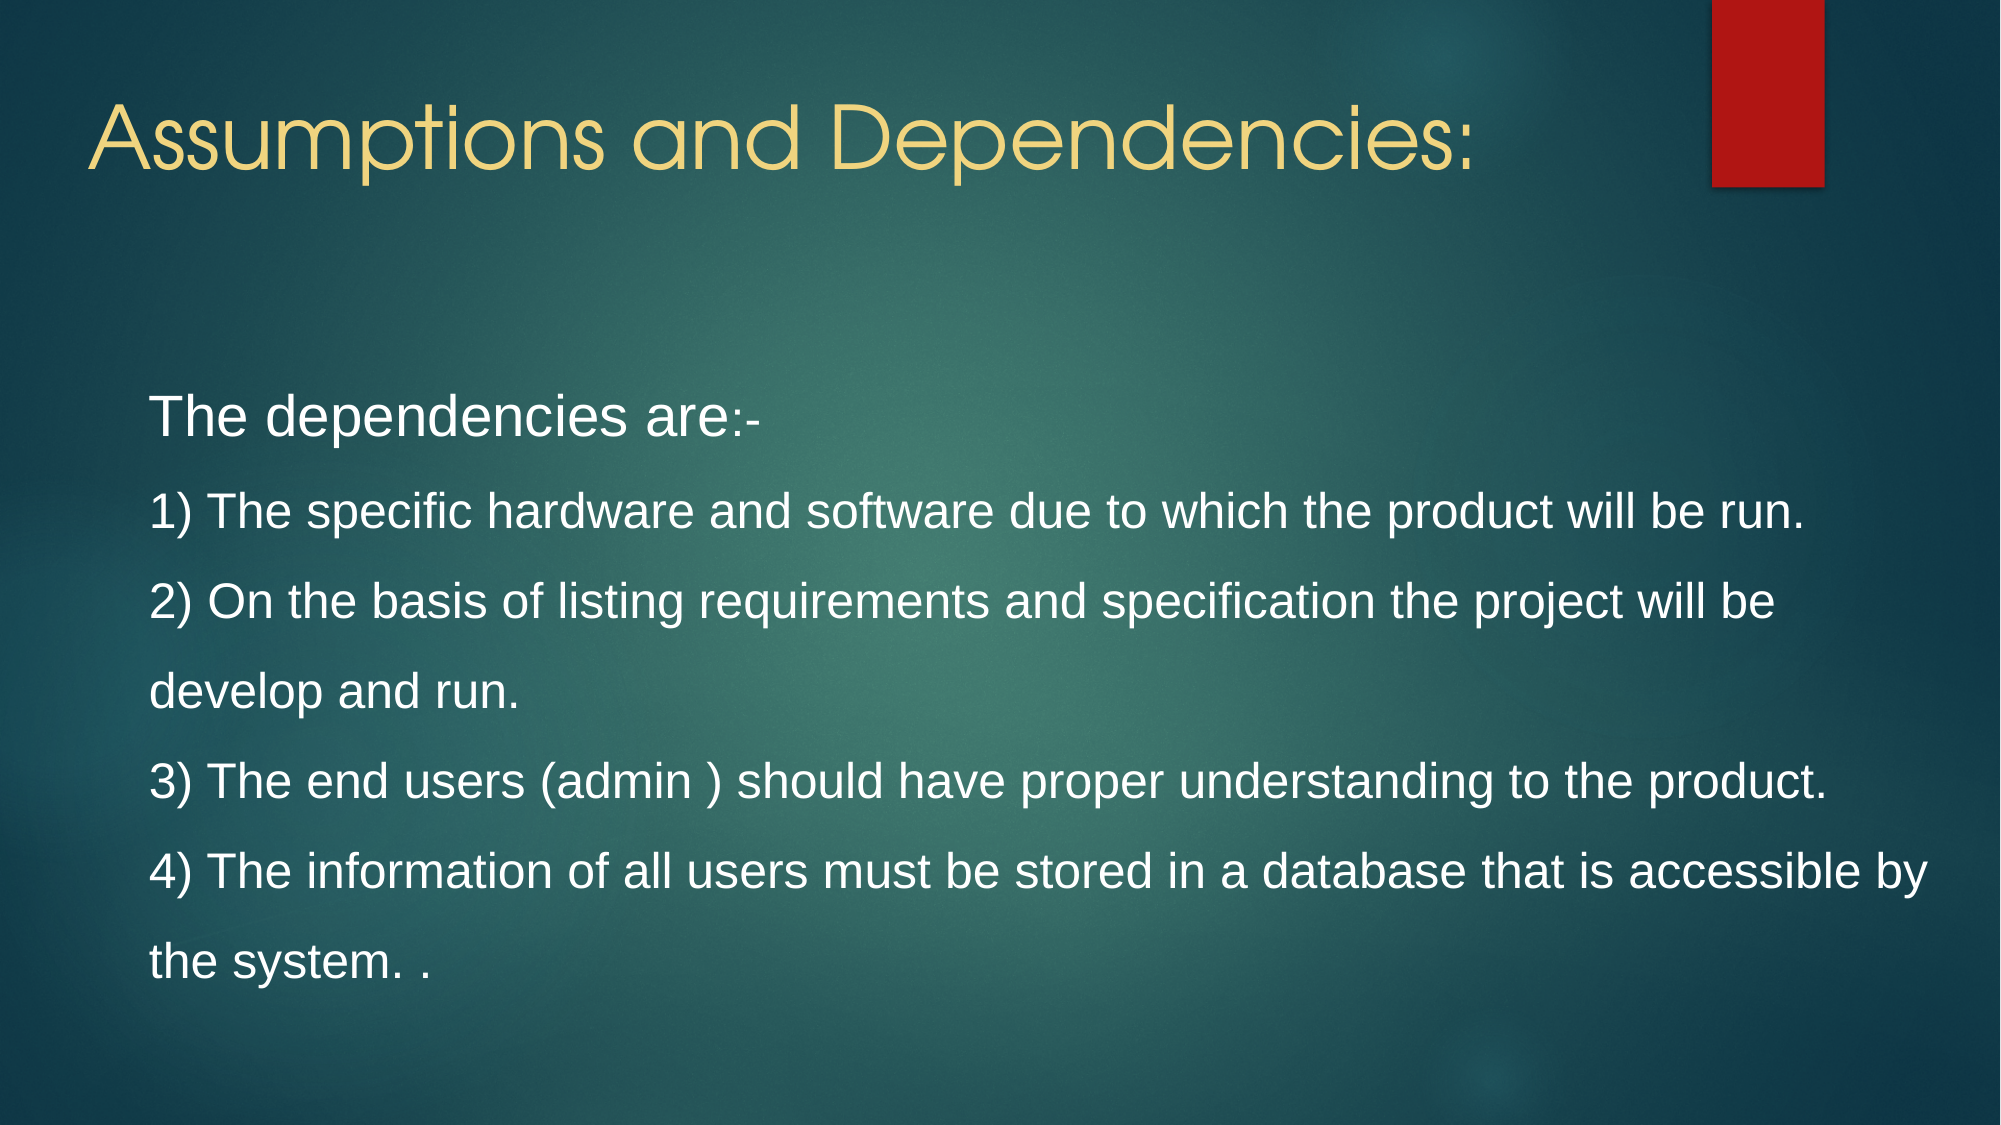

# Assumptions and Dependencies:
The dependencies are:-
1) The specific hardware and software due to which the product will be run.
2) On the basis of listing requirements and specification the project will be develop and run.
3) The end users (admin ) should have proper understanding to the product.
4) The information of all users must be stored in a database that is accessible by the system. .